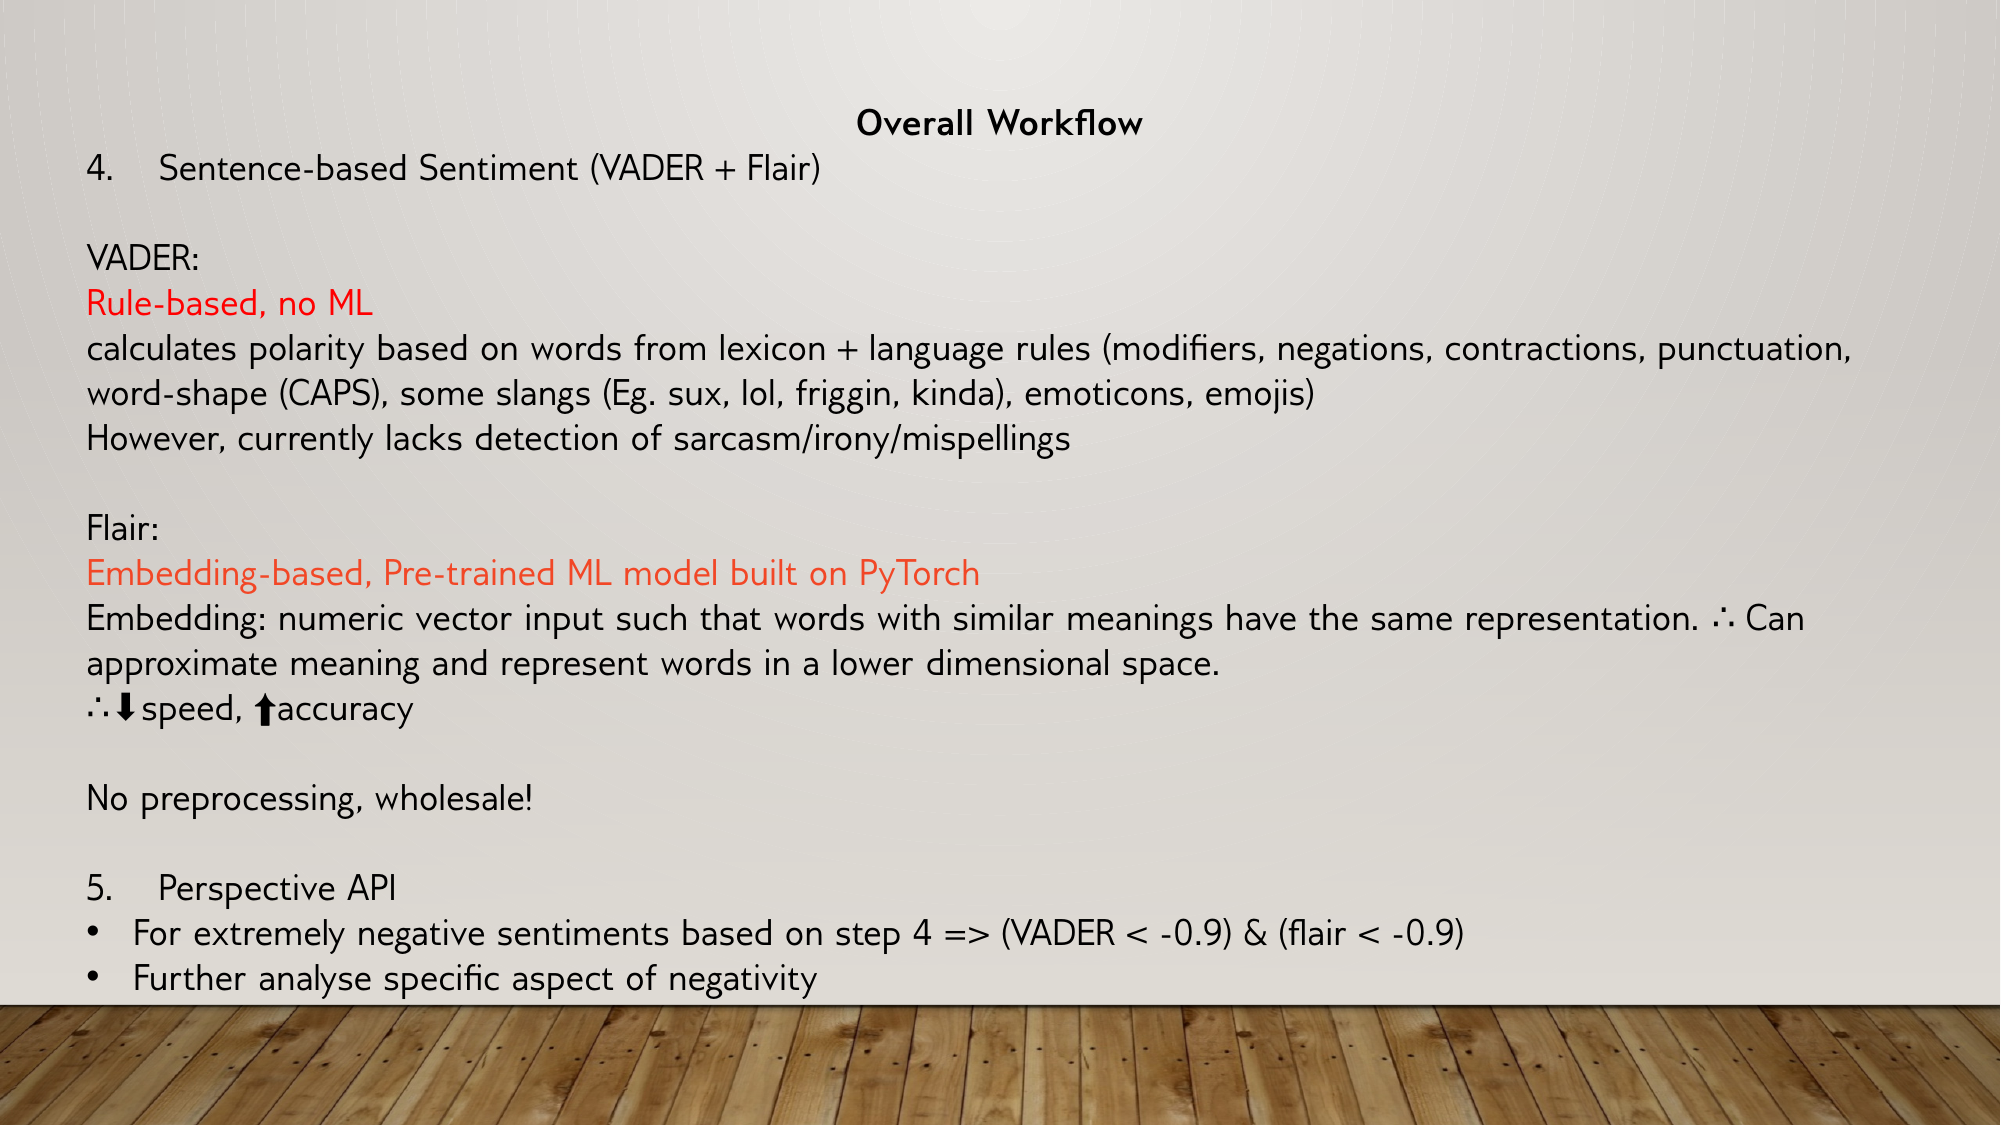

Overall Workflow
4.    Sentence-based Sentiment (VADER + Flair)
VADER:
Rule-based, no ML
calculates polarity based on words from lexicon + language rules (modifiers, negations, contractions, punctuation, word-shape (CAPS), some slangs (Eg. sux, lol, friggin, kinda), emoticons, emojis)
However, currently lacks detection of sarcasm/irony/mispellings

Flair:
Embedding-based, Pre-trained ML model built on PyTorch
Embedding: numeric vector input such that words with similar meanings have the same representation. ∴ Can approximate meaning and represent words in a lower dimensional space.
∴⬇️speed, ⬆️accuracy

No preprocessing, wholesale!

5.    Perspective API
For extremely negative sentiments based on step 4 => (VADER < -0.9) & (flair < -0.9)
Further analyse specific aspect of negativity